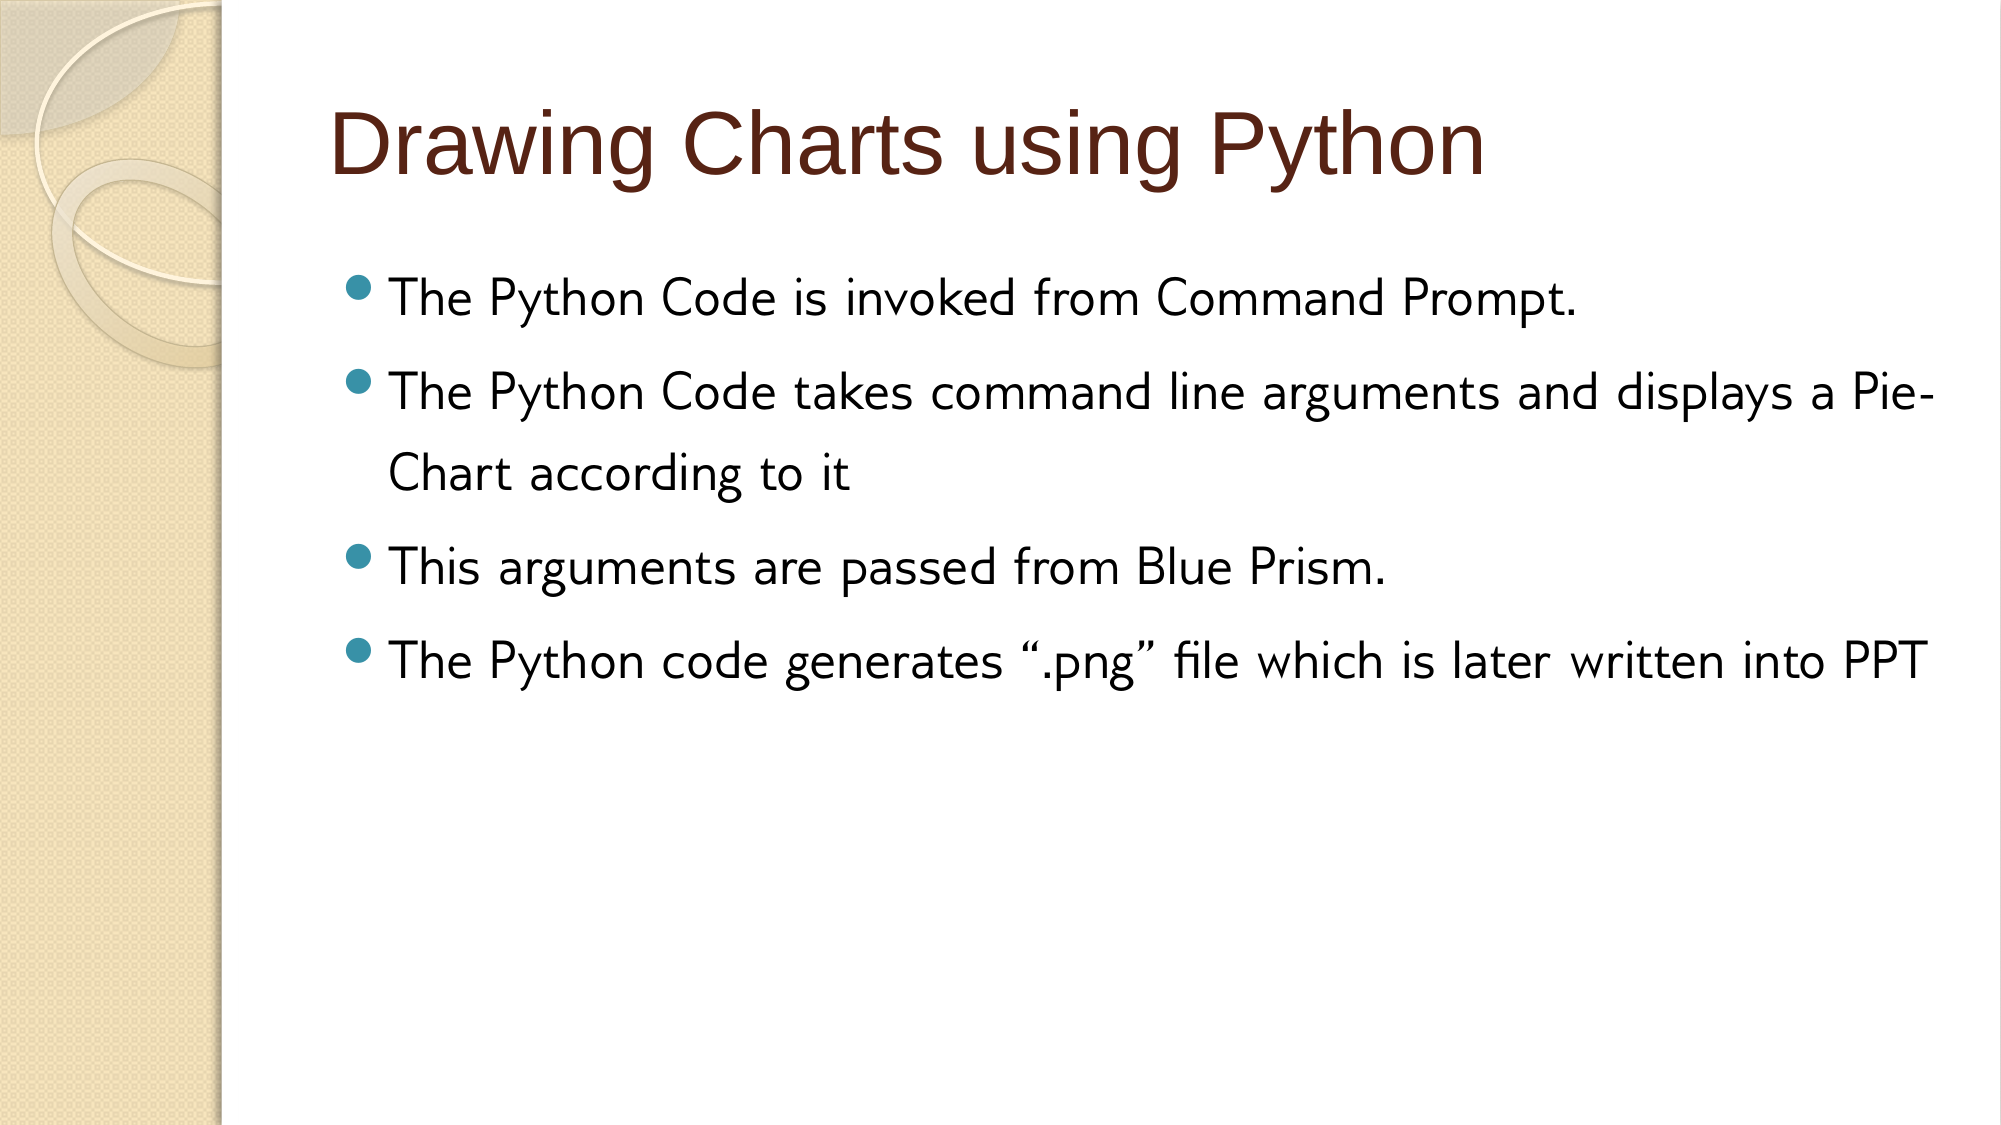

# Drawing Charts using Python
The Python Code is invoked from Command Prompt.
The Python Code takes command line arguments and displays a Pie-Chart according to it
This arguments are passed from Blue Prism.
The Python code generates “.png” file which is later written into PPT